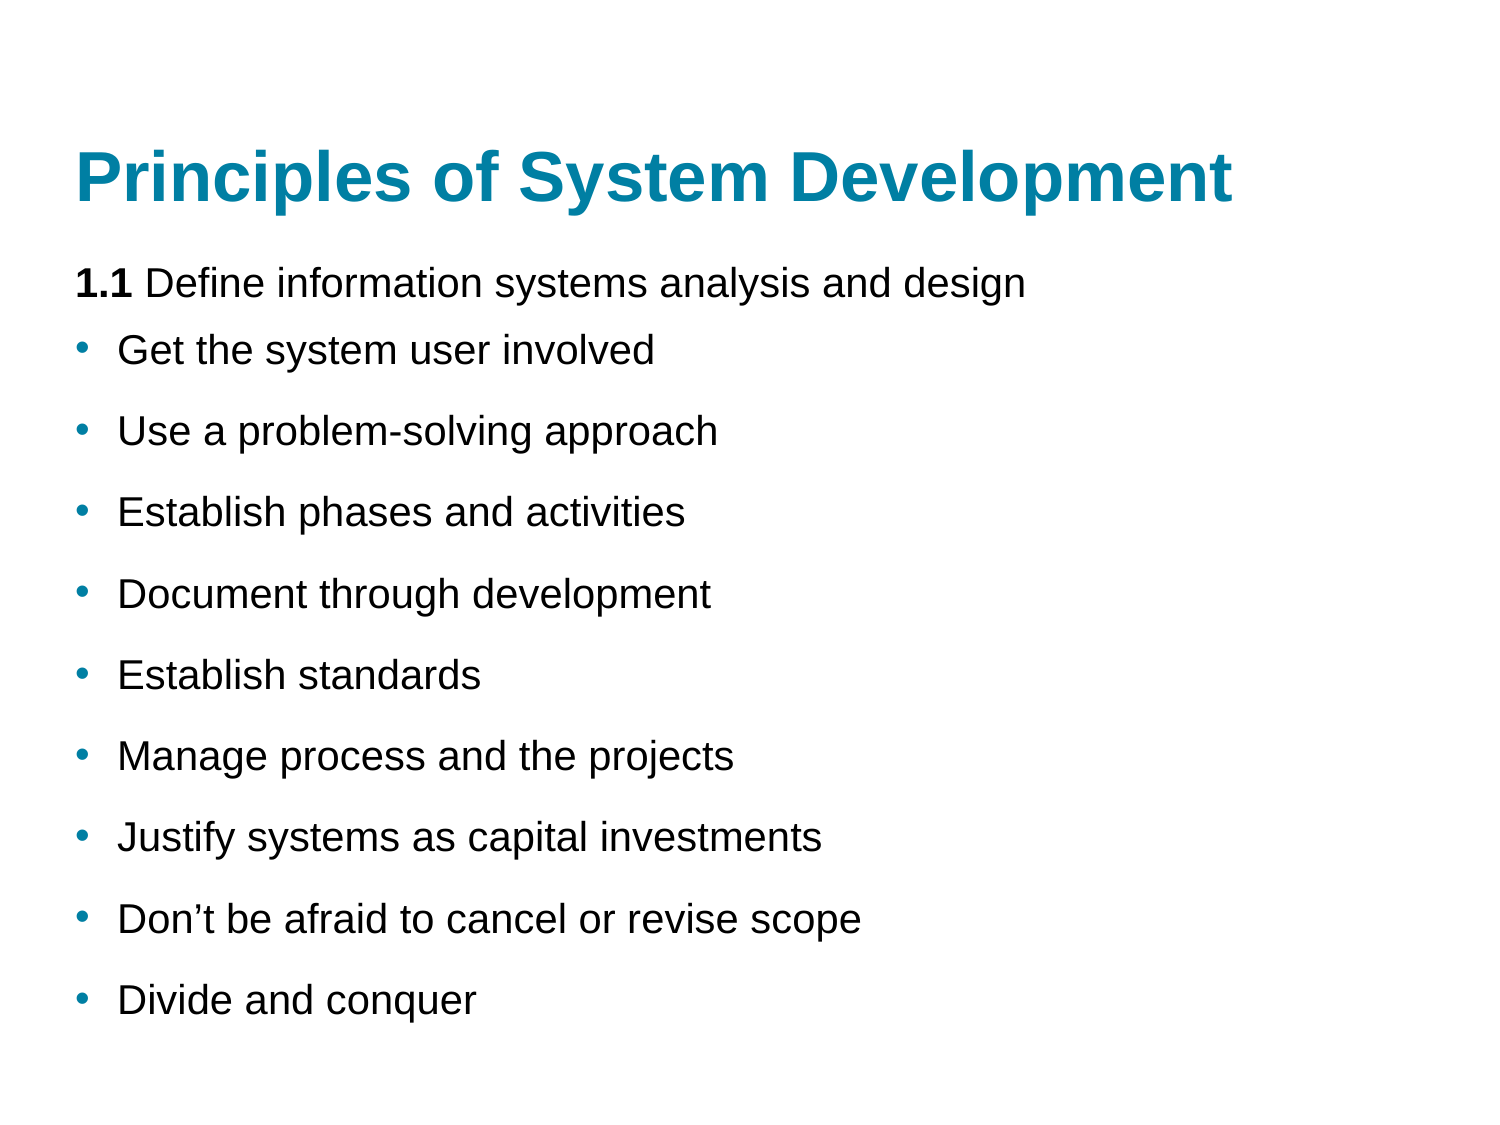

# Principles of System Development
1.1 Define information systems analysis and design
Get the system user involved
Use a problem-solving approach
Establish phases and activities
Document through development
Establish standards
Manage process and the projects
Justify systems as capital investments
Don’t be afraid to cancel or revise scope
Divide and conquer